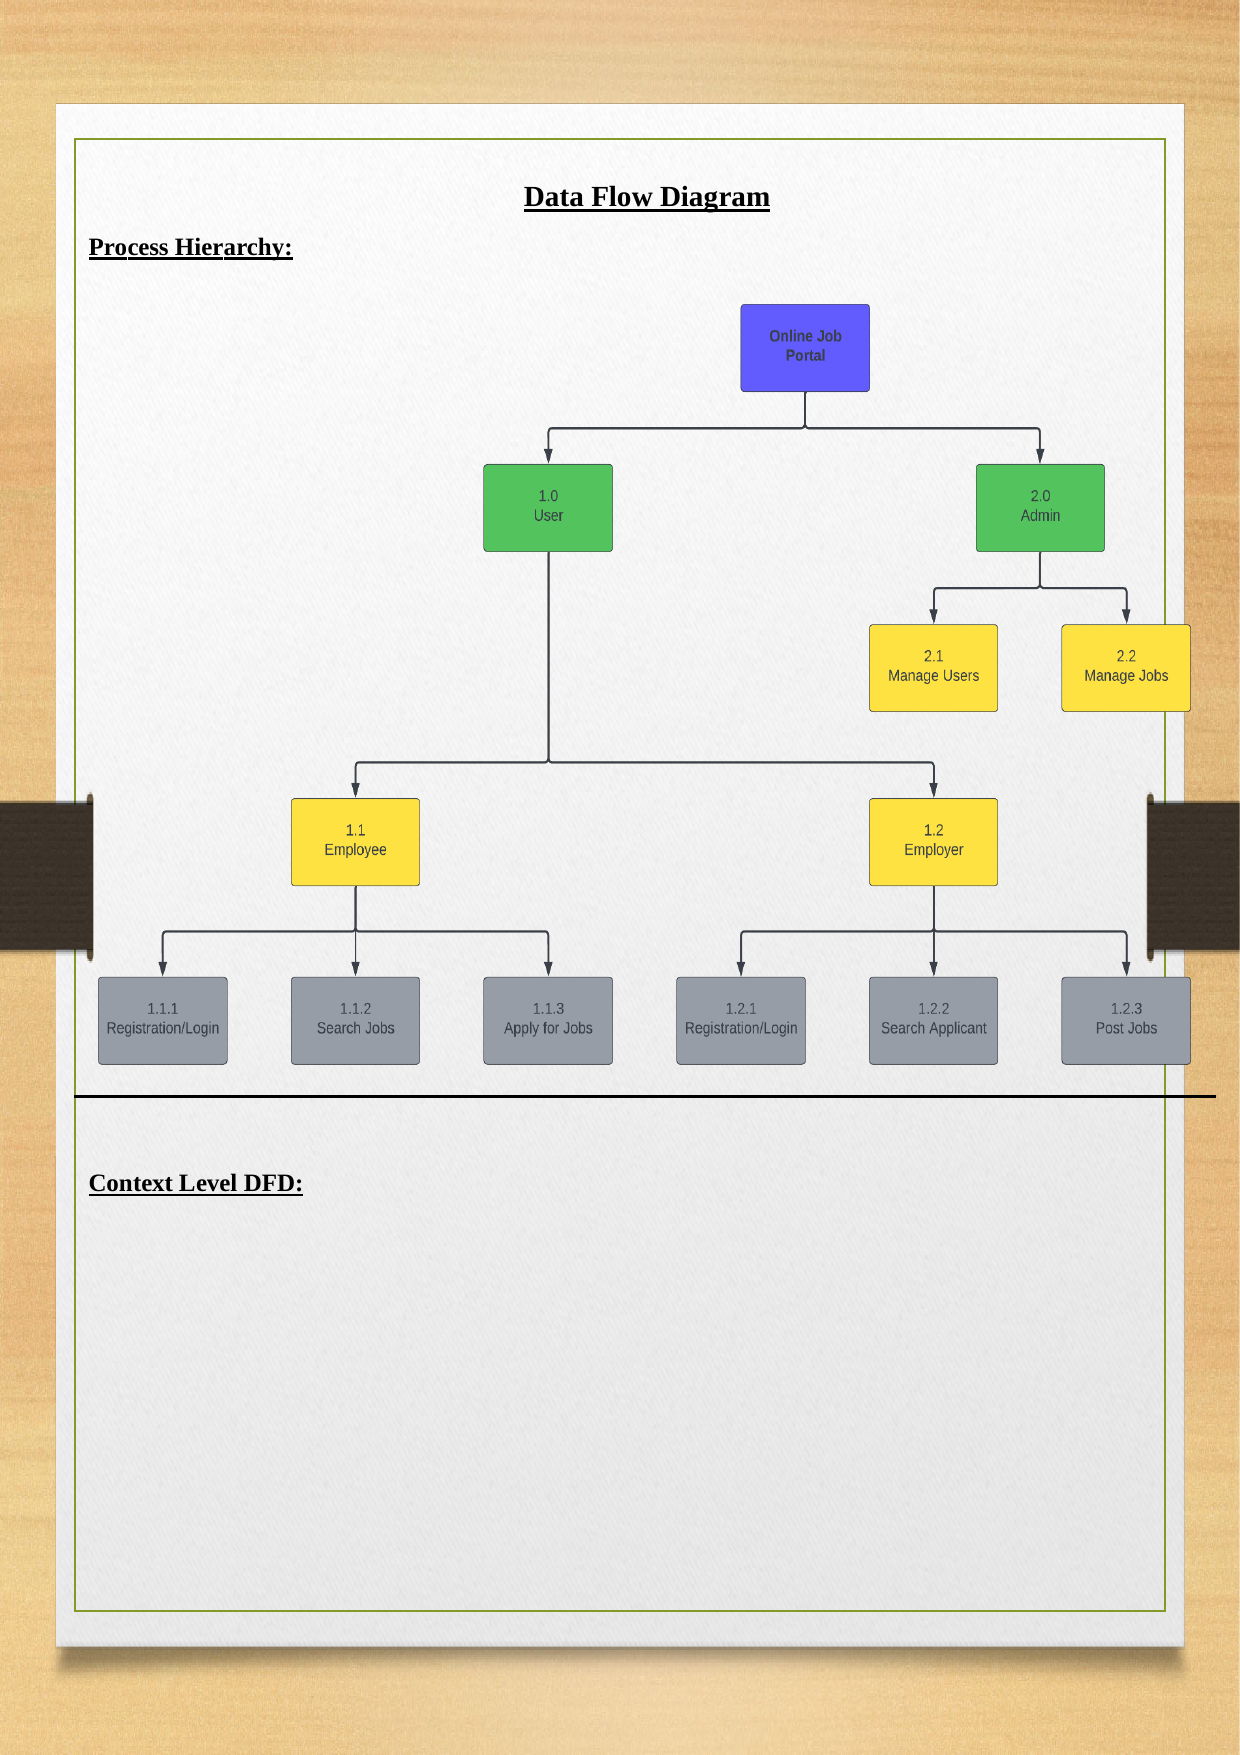

Data Flow Diagram
Process Hierarchy:

Context Level DFD: